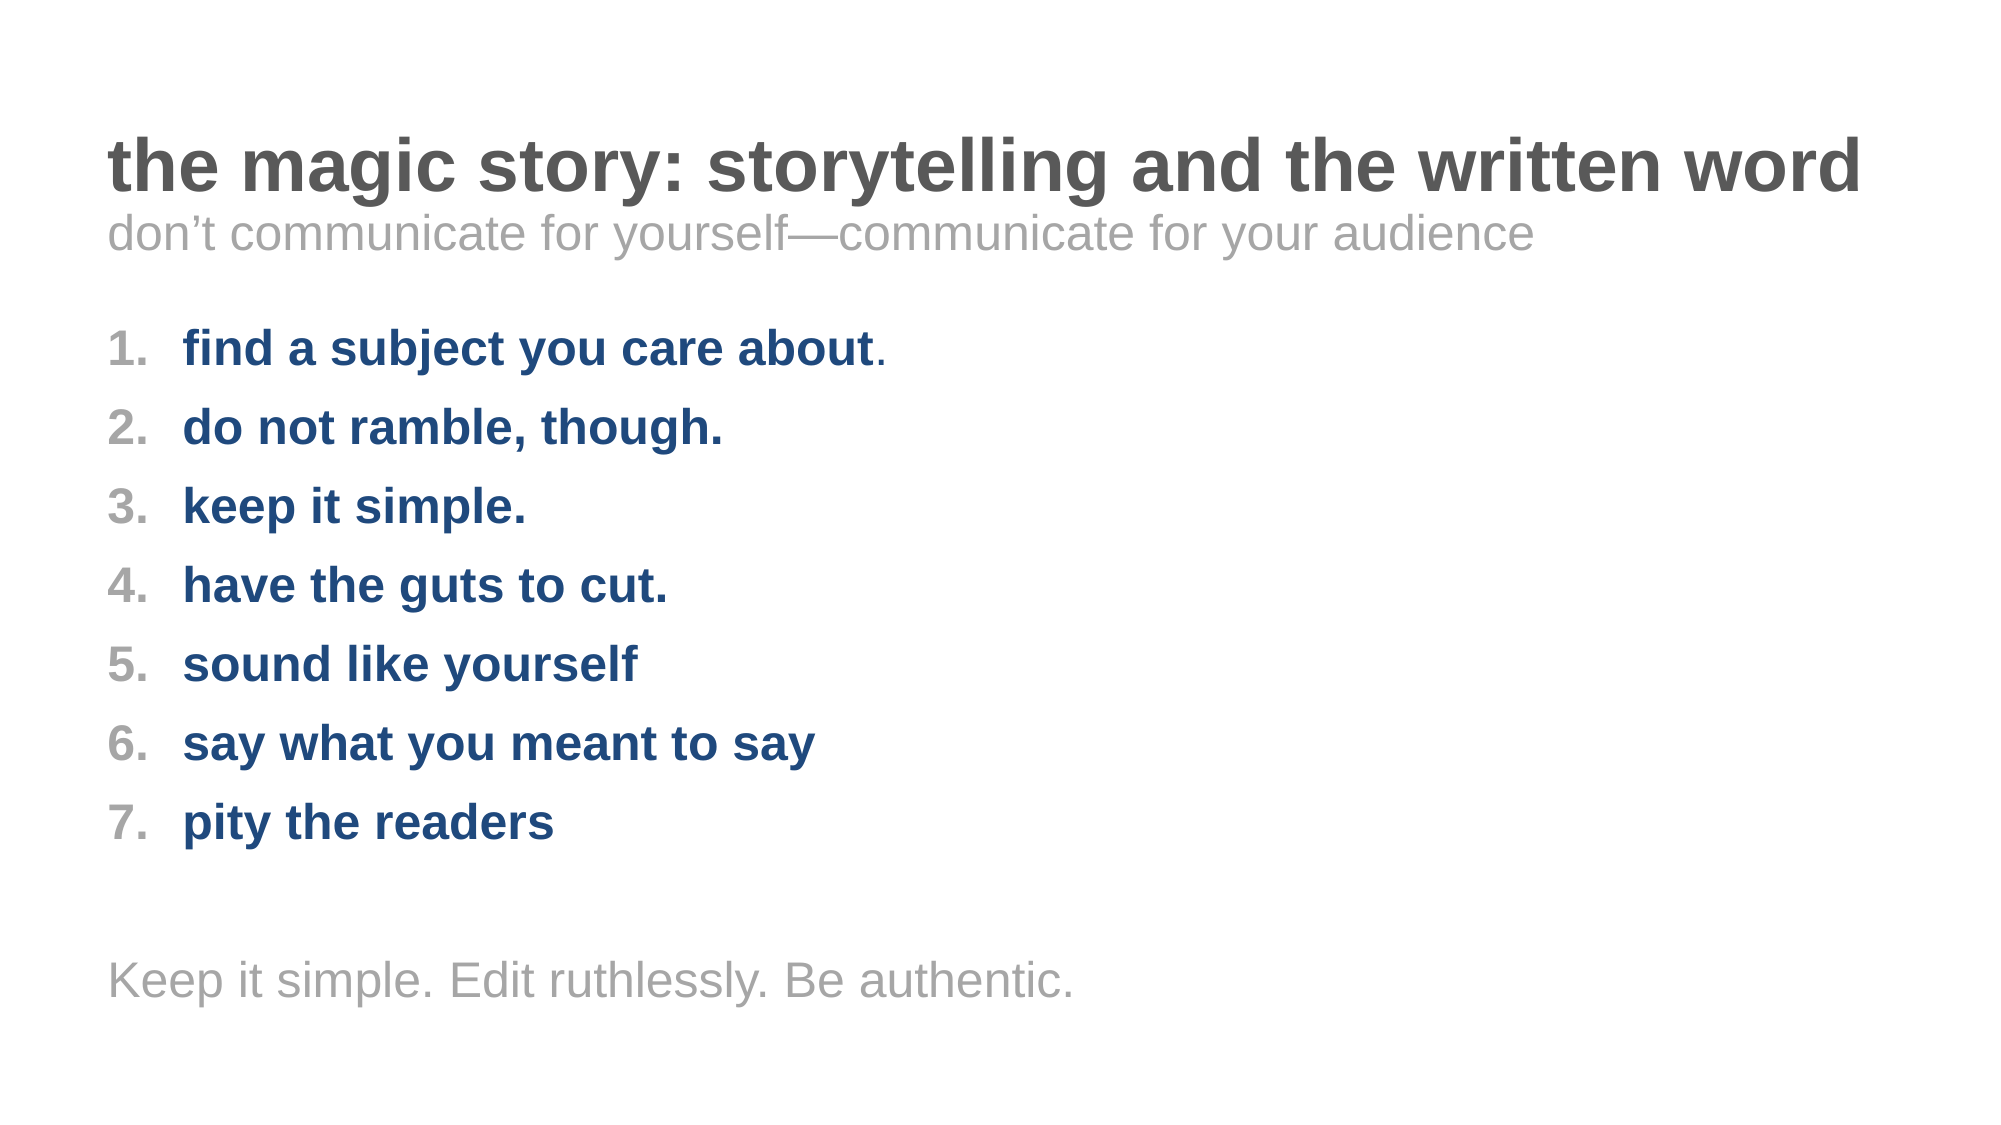

the magic story: storytelling and the written word
don’t communicate for yourself—communicate for your audience
find a subject you care about.
do not ramble, though.
keep it simple.
have the guts to cut.
sound like yourself
say what you meant to say
pity the readers

Keep it simple. Edit ruthlessly. Be authentic.